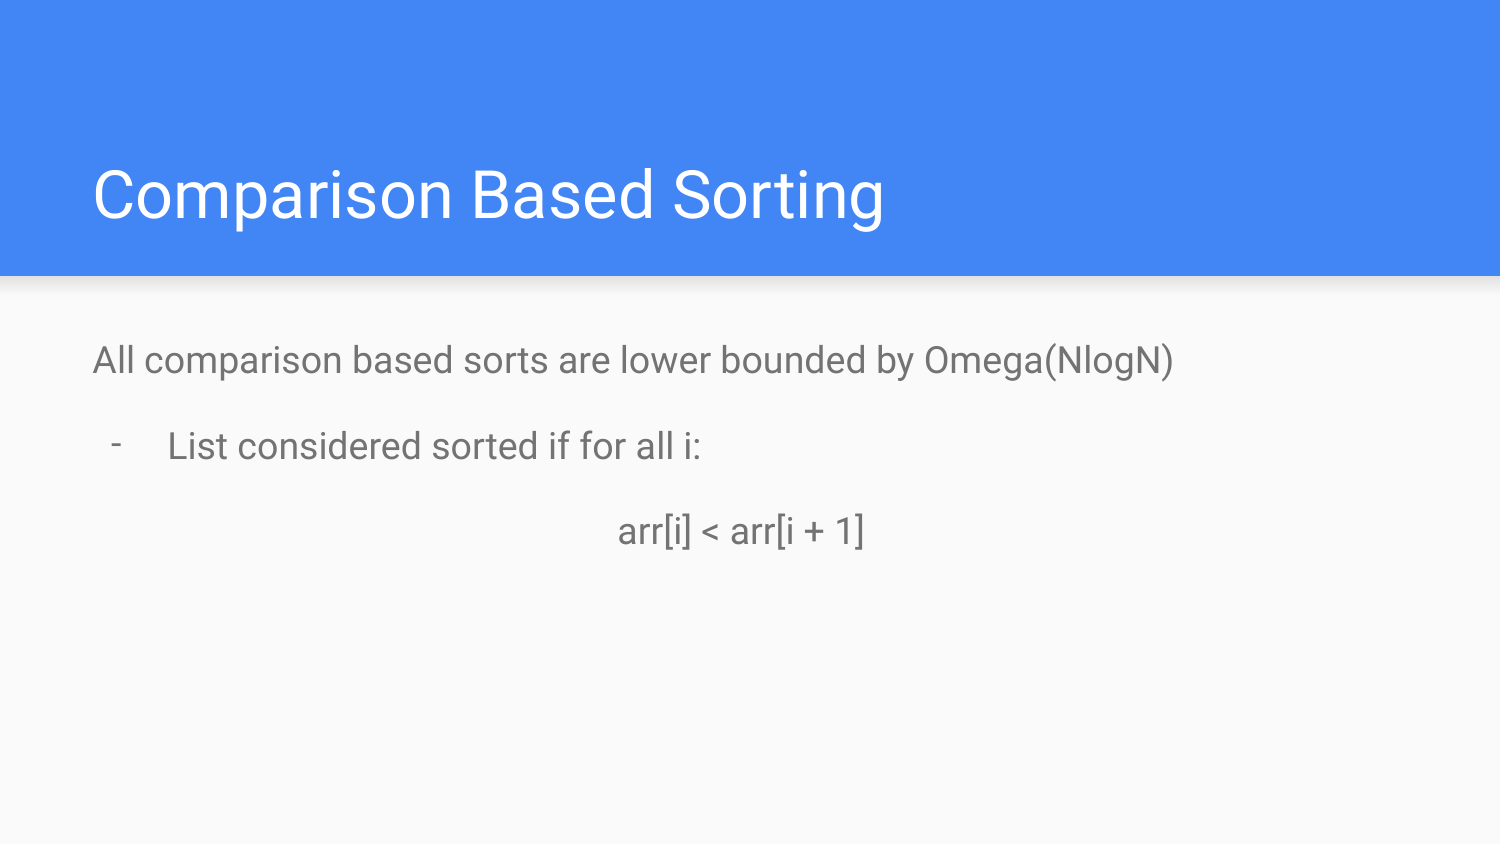

# Comparison Based Sorting
All comparison based sorts are lower bounded by Omega(NlogN)
List considered sorted if for all i:
arr[i] < arr[i + 1]